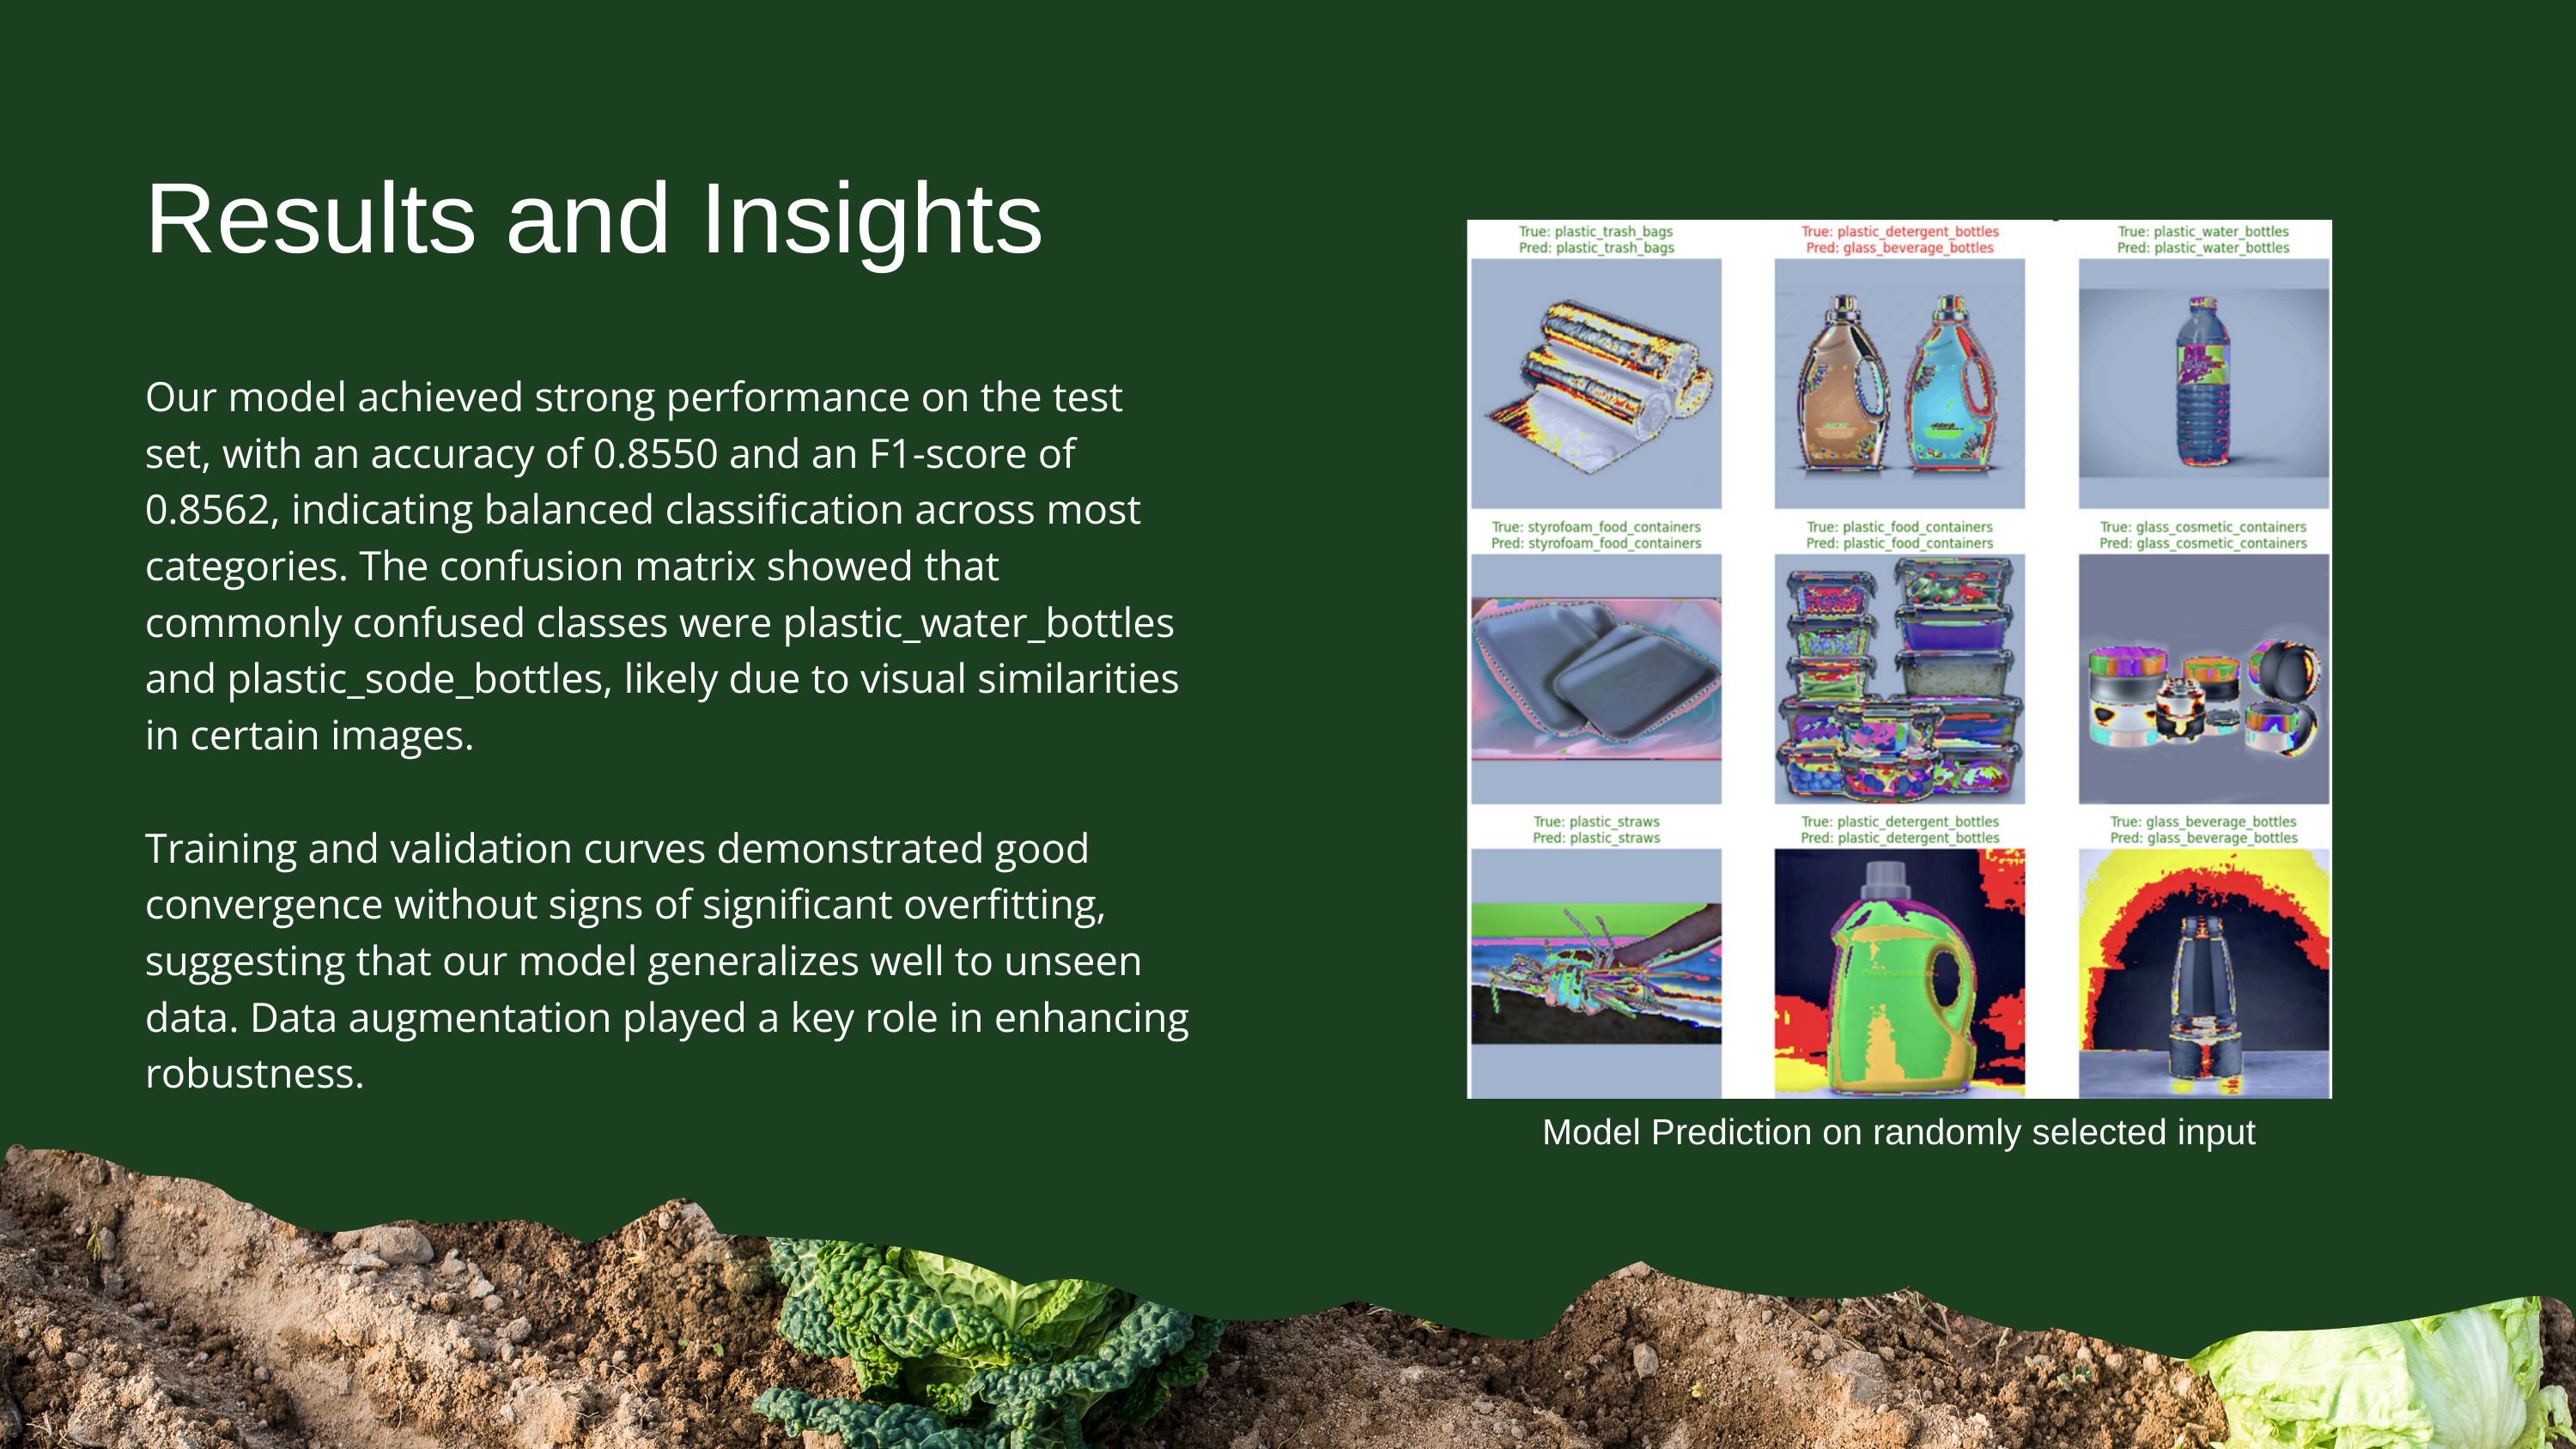

Results and Insights

Our model achieved strong performance on the test set, with an accuracy of 0.8550 and an F1-score of 0.8562, indicating balanced classification across most categories. The confusion matrix showed that commonly confused classes were plastic_water_bottles and plastic_sode_bottles, likely due to visual similarities in certain images.

Training and validation curves demonstrated good convergence without signs of significant overfitting, suggesting that our model generalizes well to unseen data. Data augmentation played a key role in enhancing robustness.

Model Prediction on randomly selected input